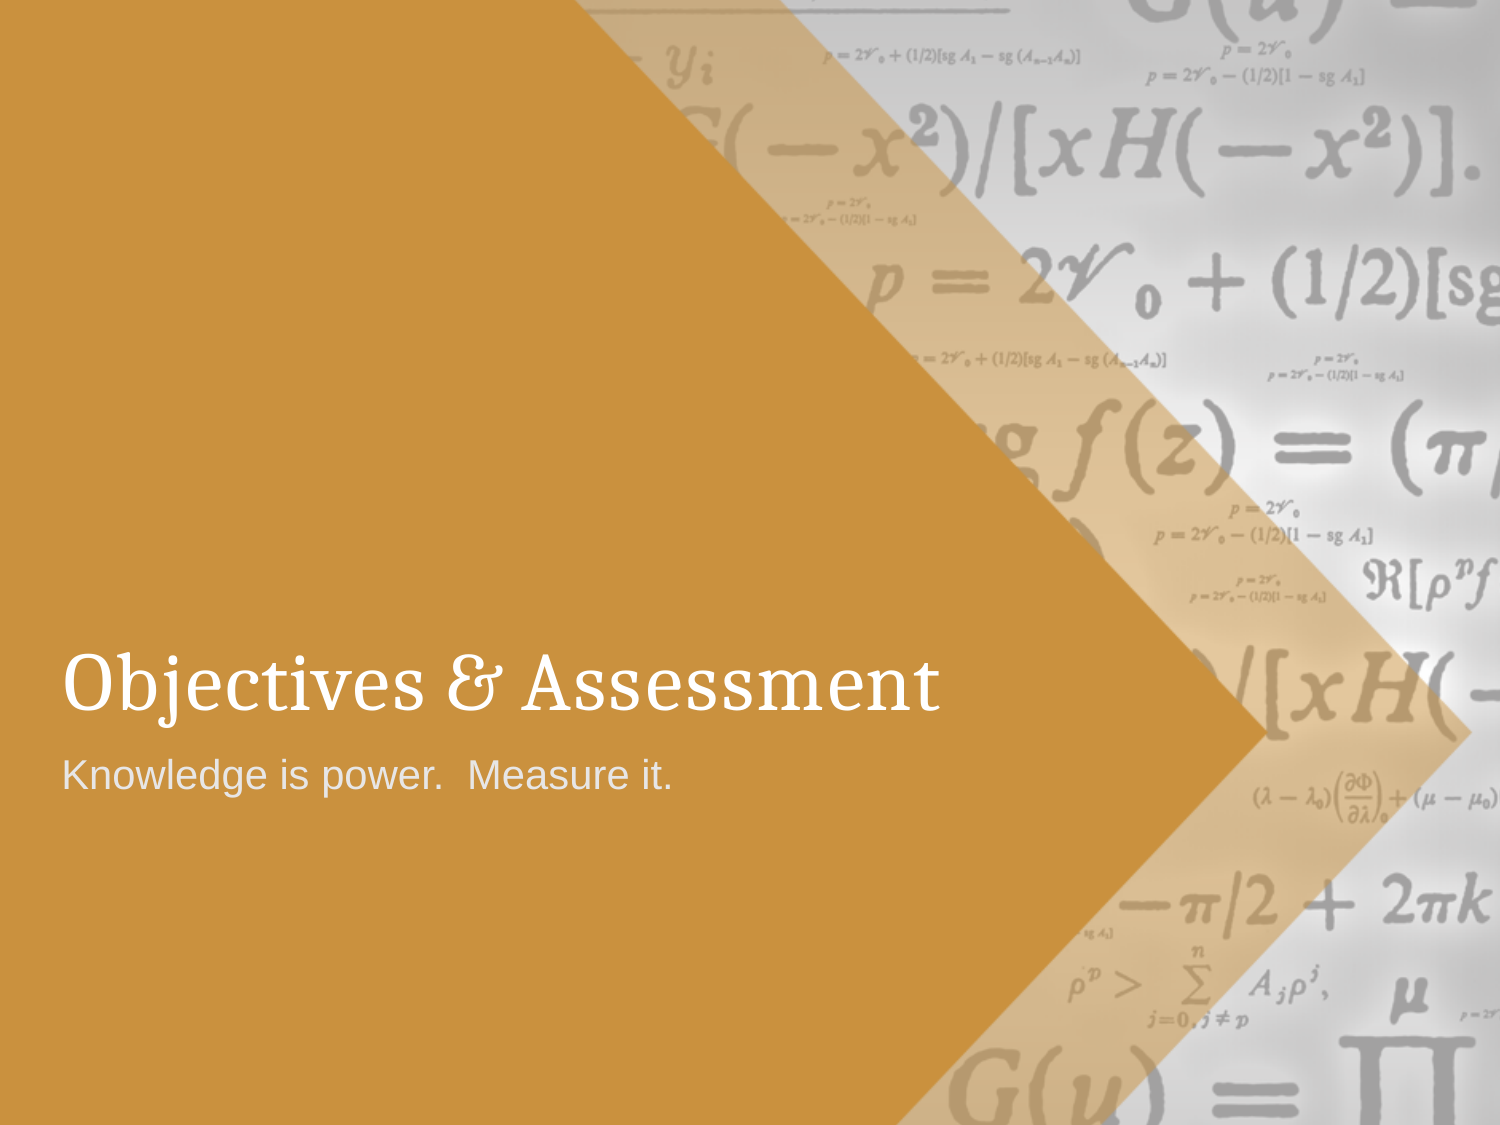

# Objectives & Assessment
Knowledge is power.  Measure it.